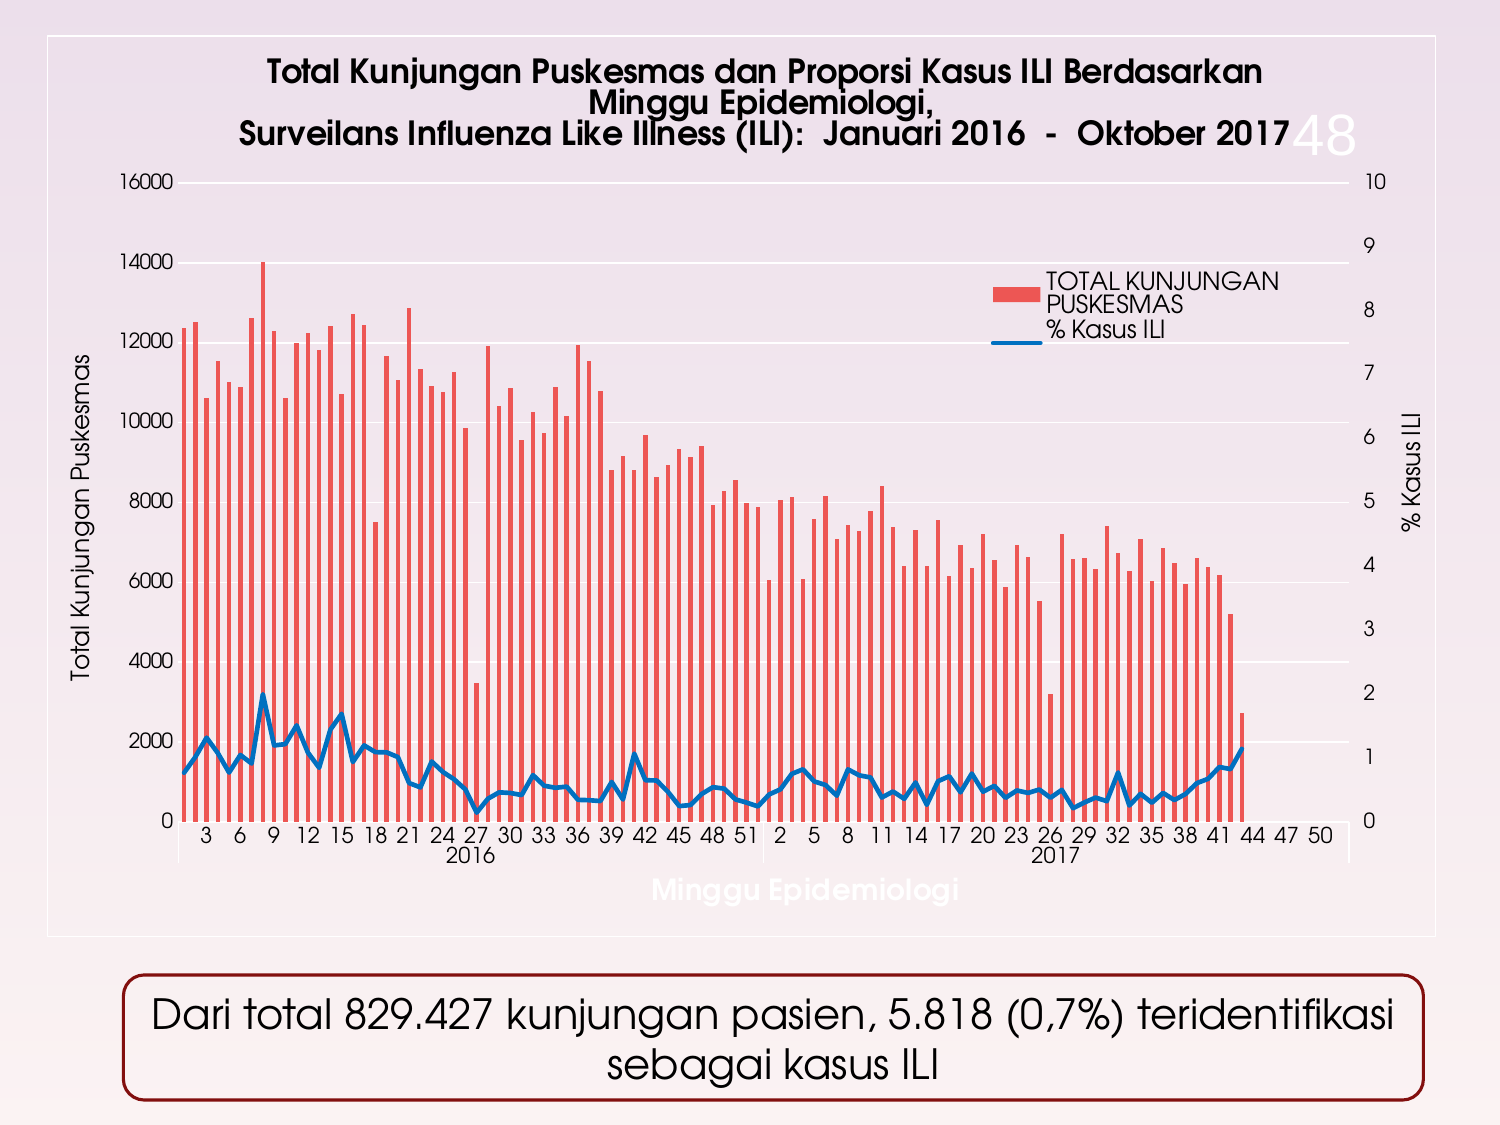

[unsupported chart]

48

Dari total 829.427 kunjungan pasien, 5.818 (0,7%) teridentifikasi sebagai kasus ILI